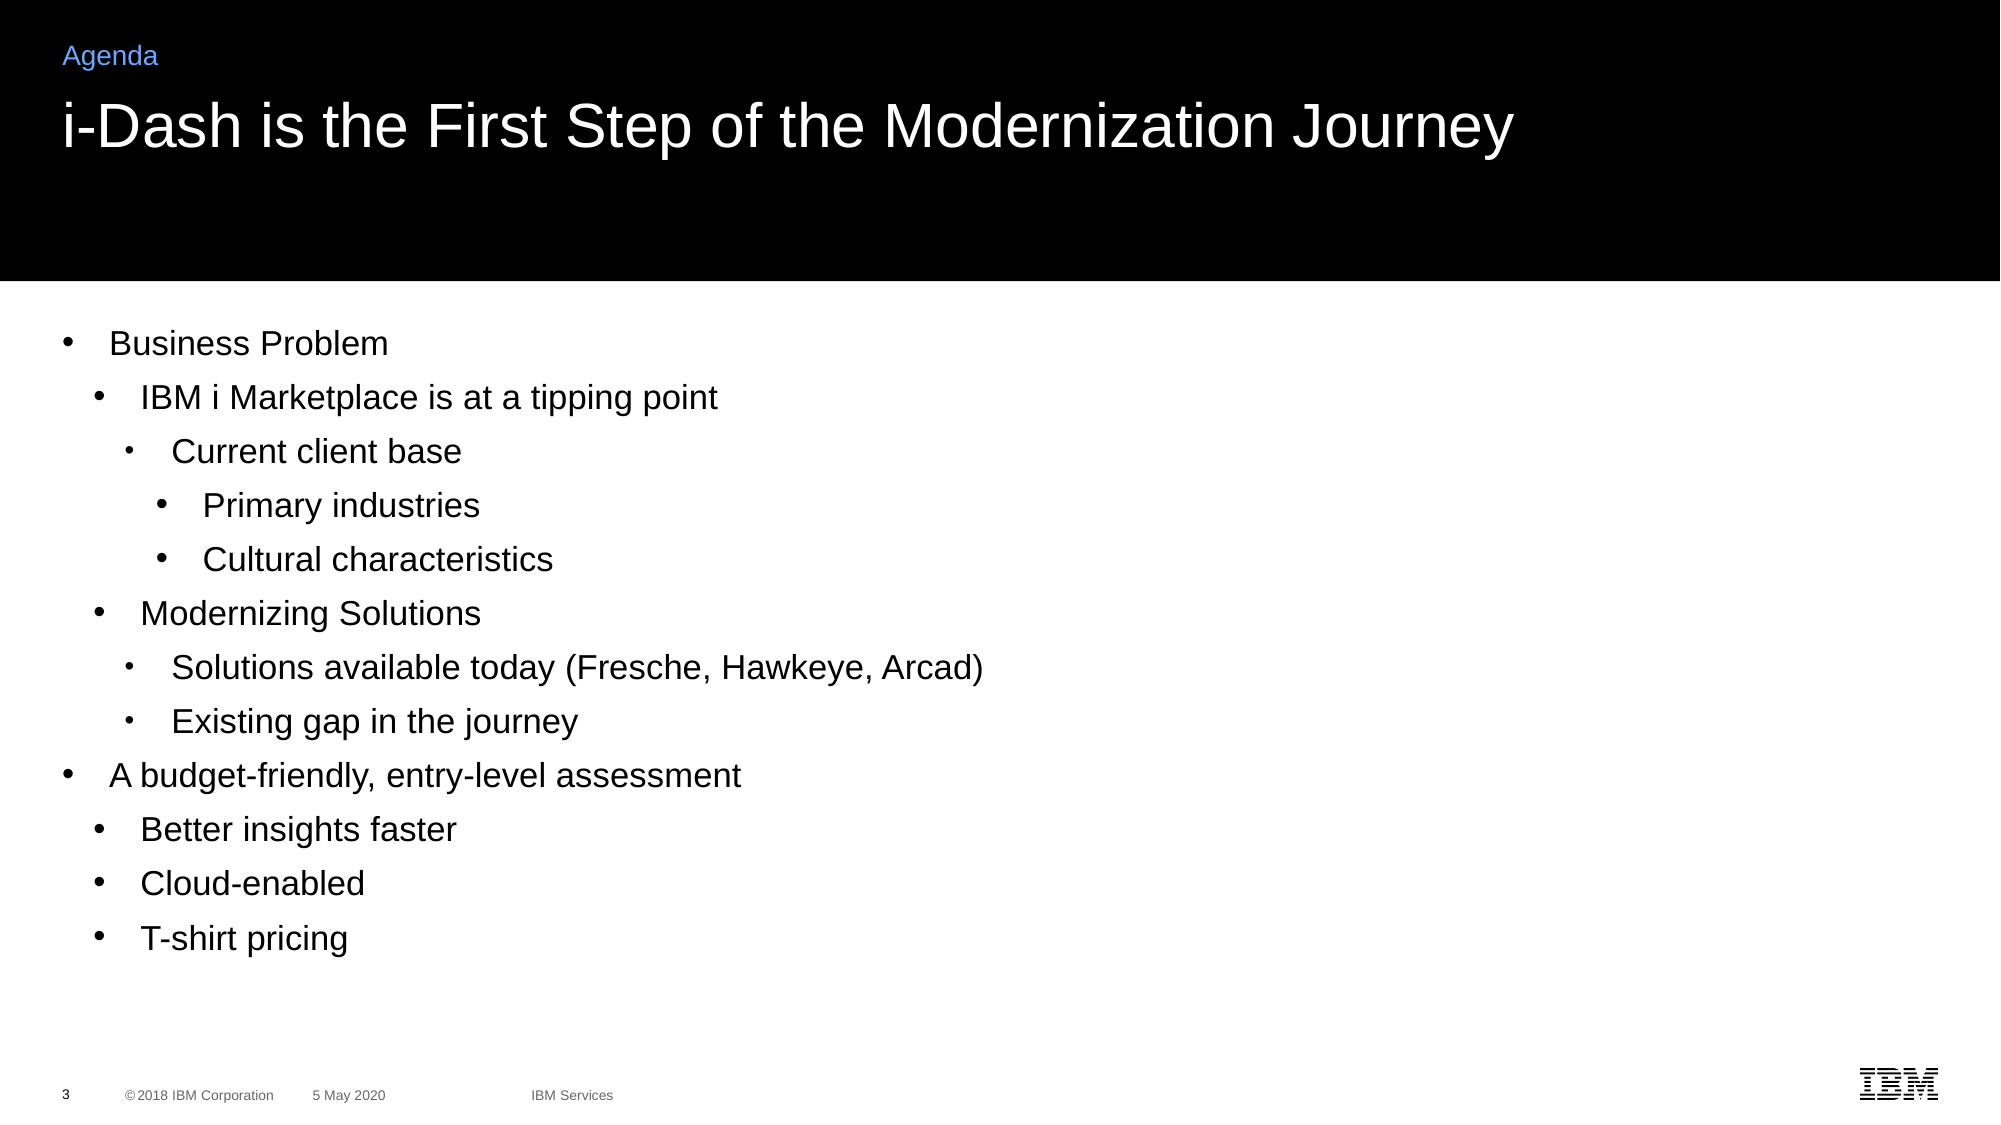

Agenda
# i-Dash is the First Step of the Modernization Journey
Business Problem
IBM i Marketplace is at a tipping point
Current client base
Primary industries
Cultural characteristics
Modernizing Solutions
Solutions available today (Fresche, Hawkeye, Arcad)
Existing gap in the journey
A budget-friendly, entry-level assessment
Better insights faster
Cloud-enabled
T-shirt pricing